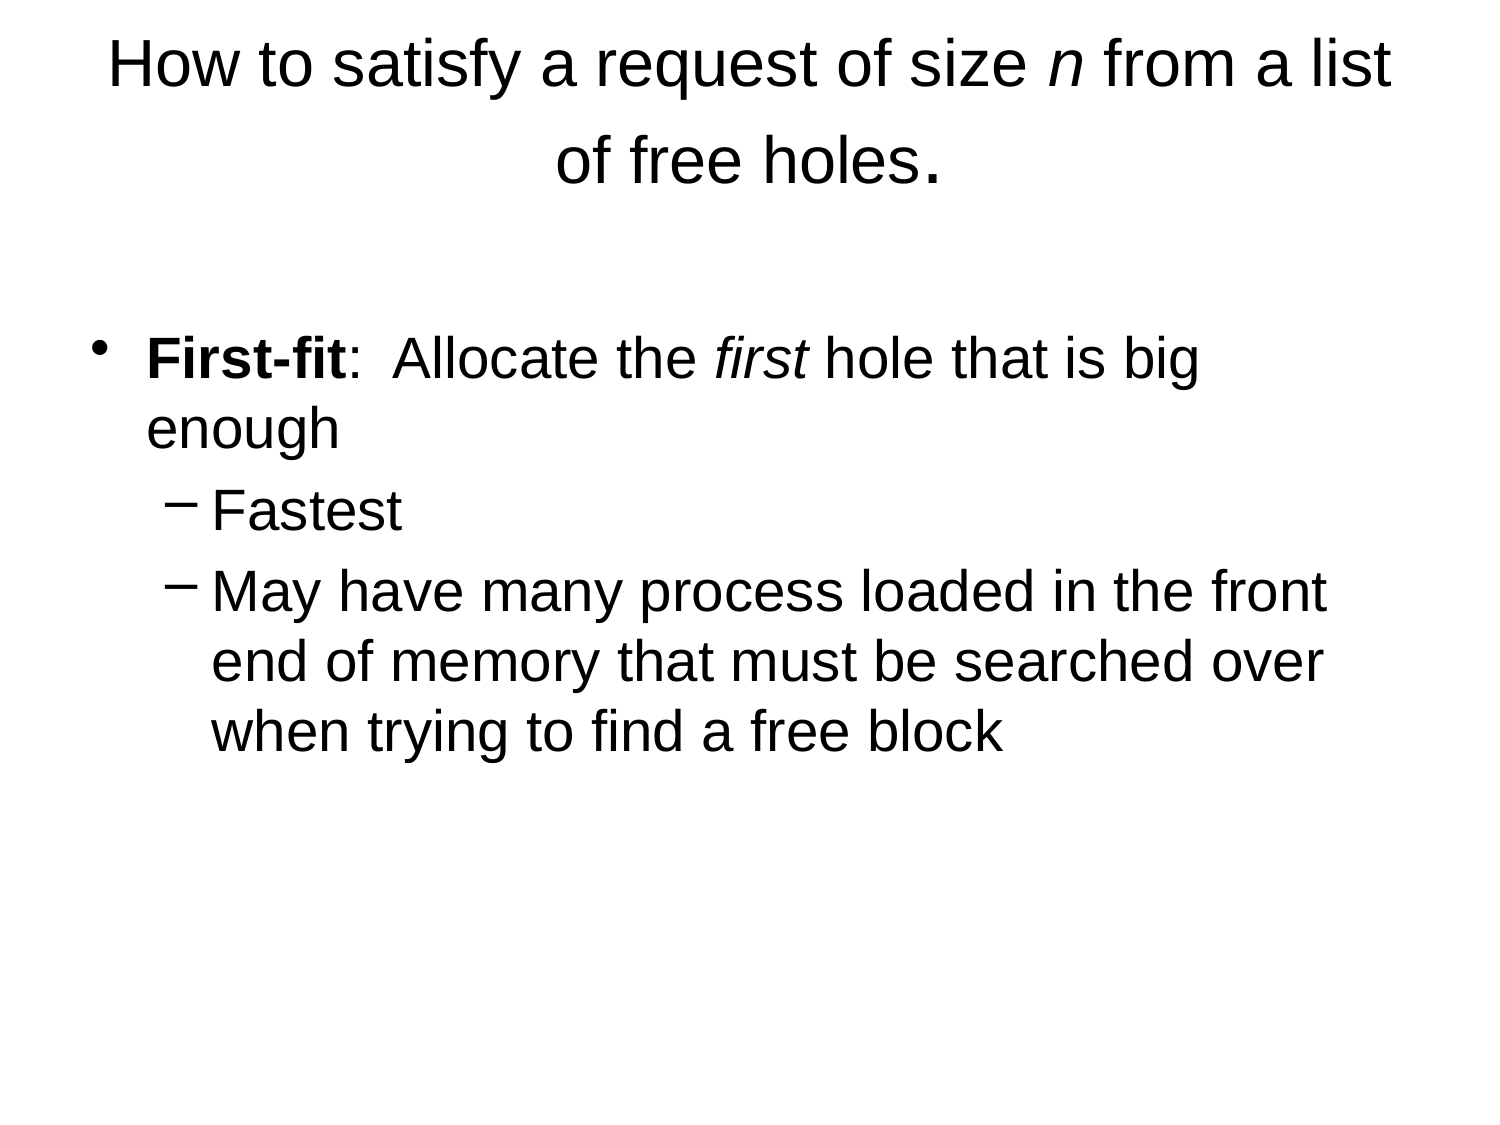

# How to satisfy a request of size n from a list of free holes.
First-fit:  Allocate the first hole that is big enough
Fastest
May have many process loaded in the front end of memory that must be searched over when trying to find a free block